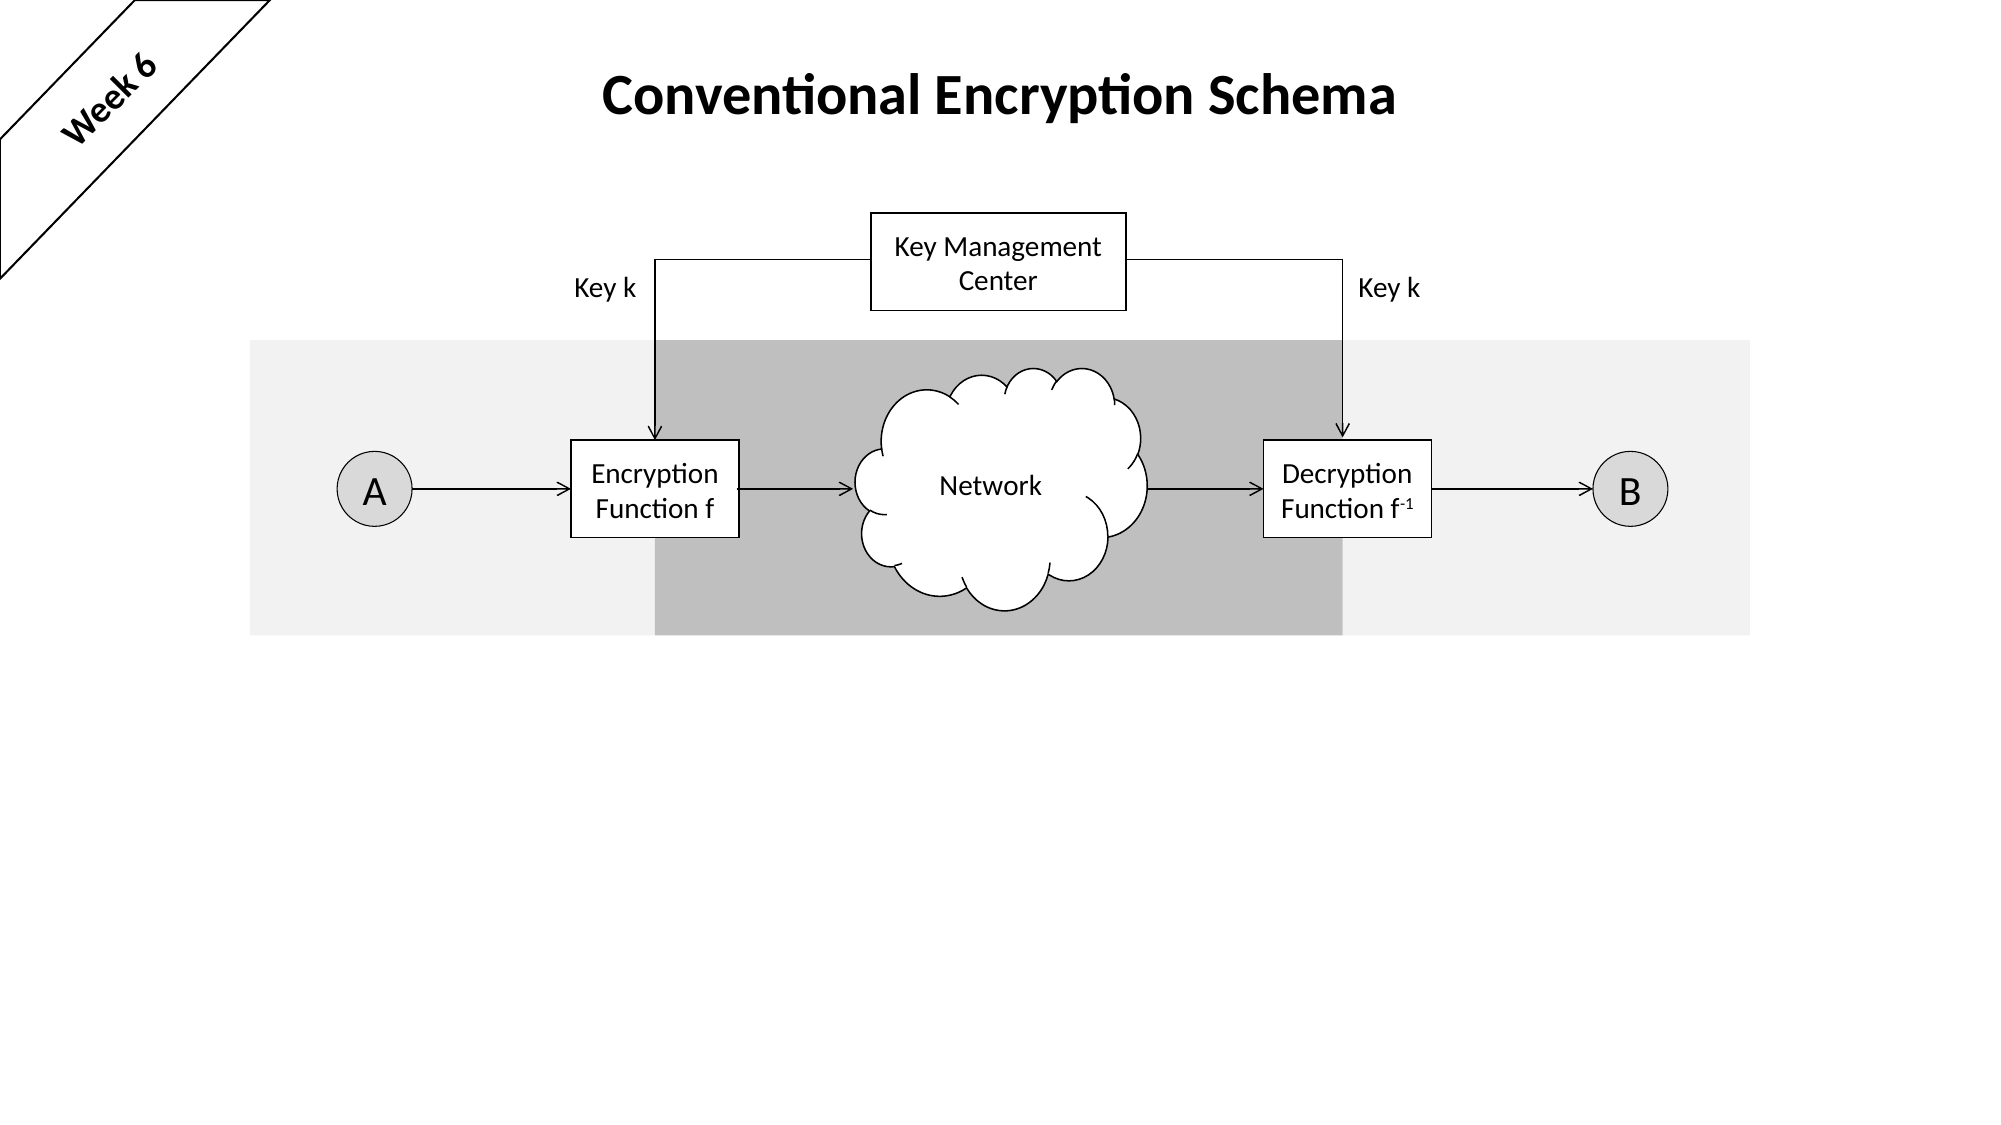

# Conventional Encryption Schema
Week 6
Key Management
Center
Key k
Key k

Network
Encryption
Function f
Decryption
Function f-1
A
B